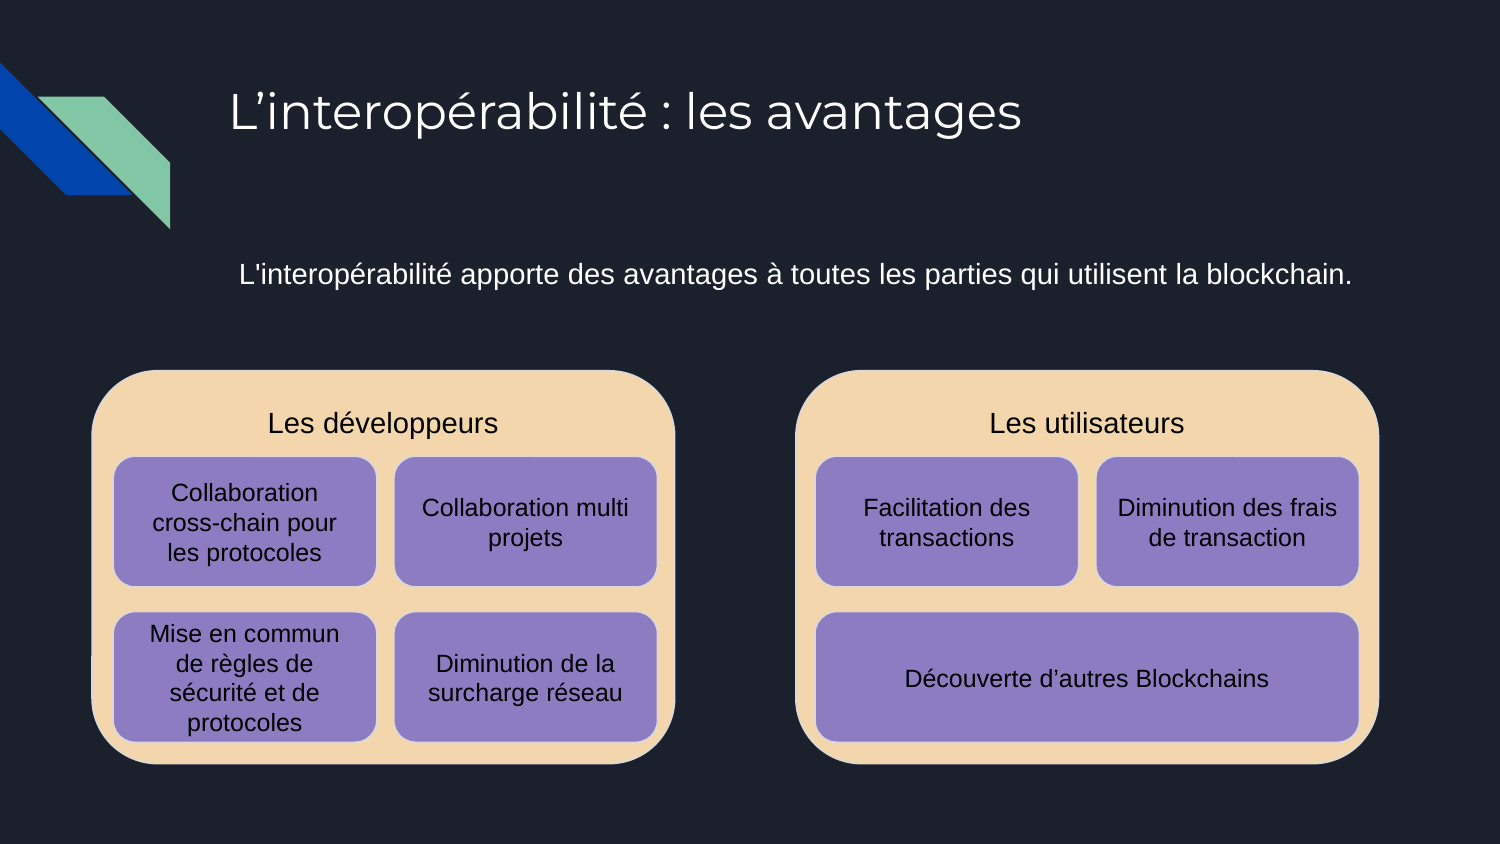

# L’interopérabilité : les avantages
L'interopérabilité apporte des avantages à toutes les parties qui utilisent la blockchain.
Les développeurs
Les utilisateurs
Collaboration multi projets
Diminution des frais de transaction
Collaboration cross-chain pour les protocoles
Facilitation des transactions
Découverte d’autres Blockchains
Mise en commun de règles de sécurité et de protocoles
Diminution de la surcharge réseau